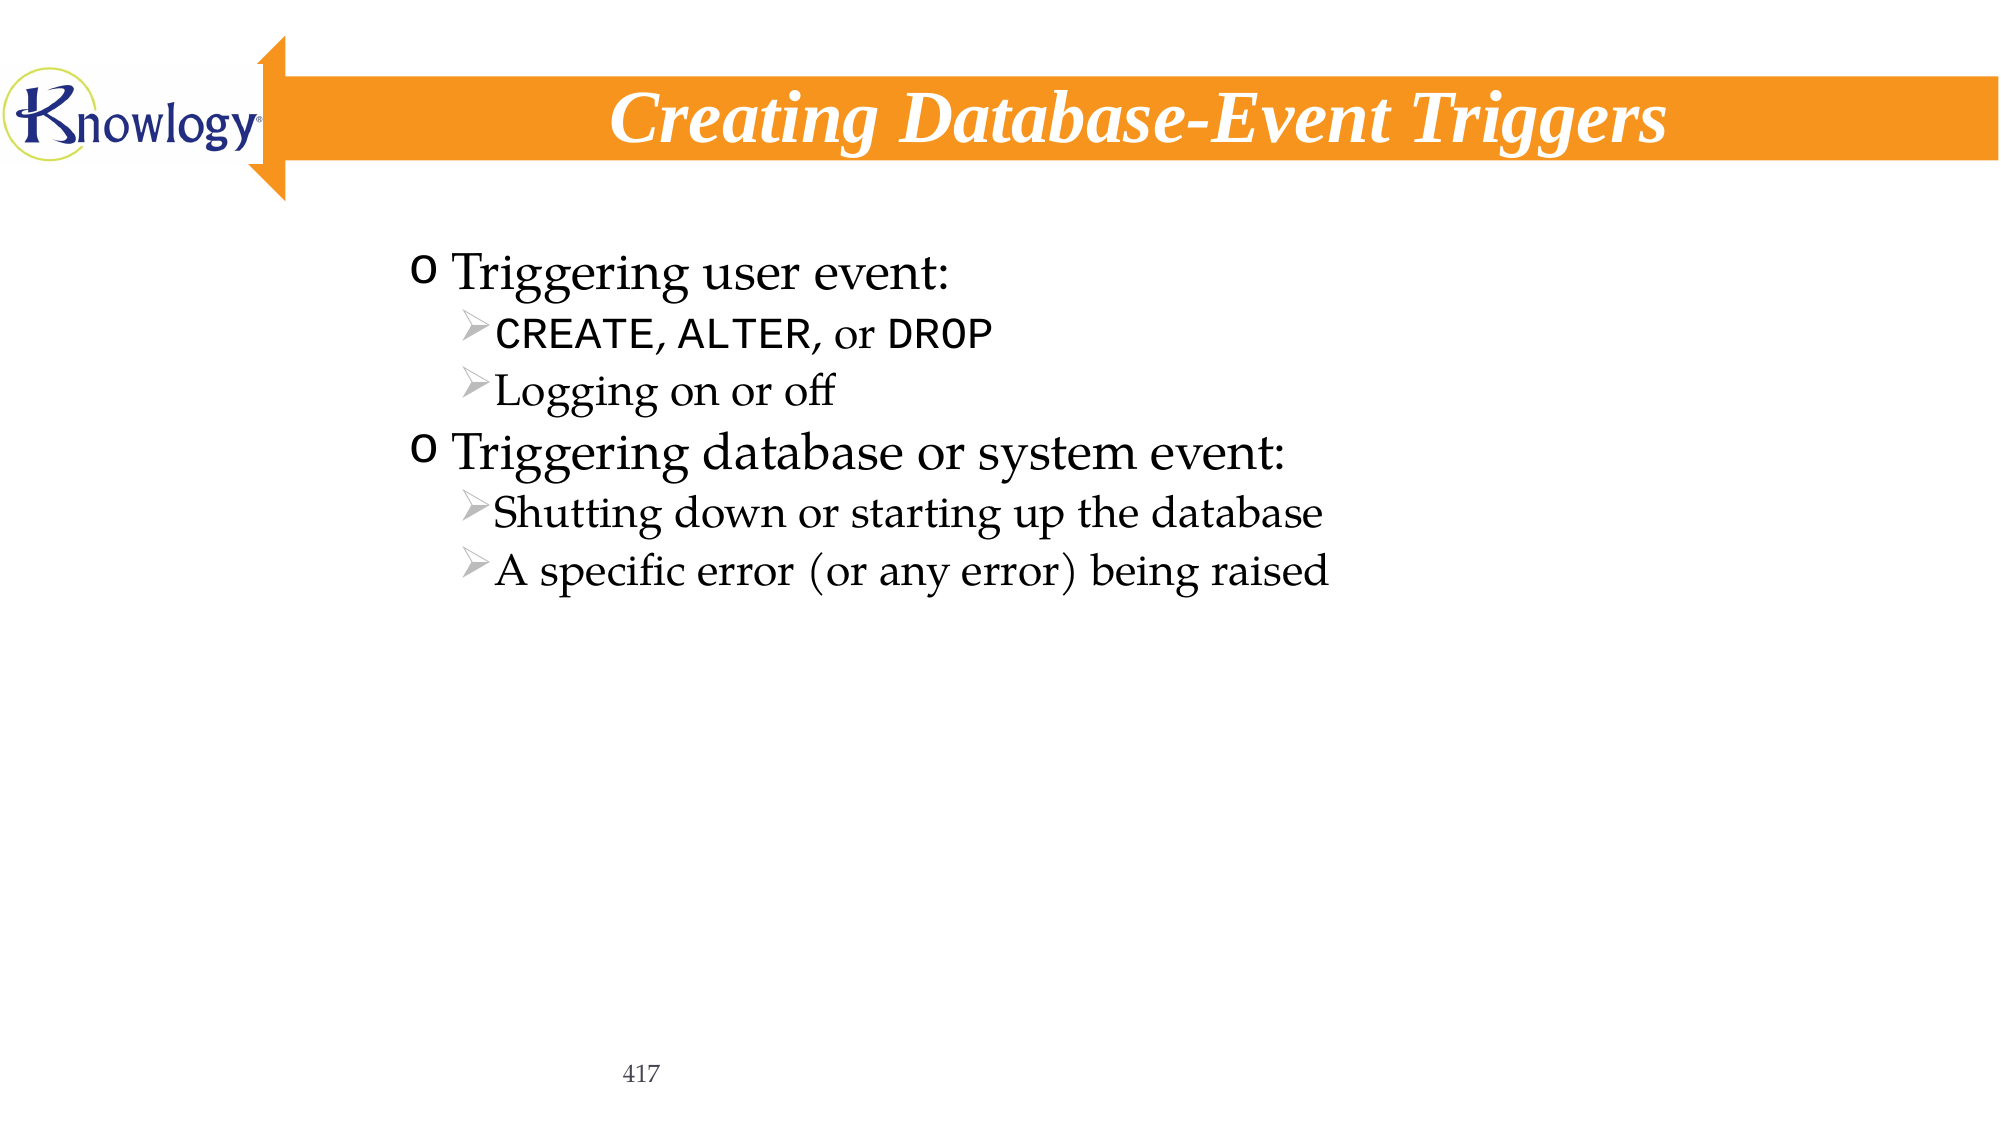

# Creating Database-Event Triggers
Triggering user event:
CREATE, ALTER, or DROP
Logging on or off
Triggering database or system event:
Shutting down or starting up the database
A specific error (or any error) being raised
417